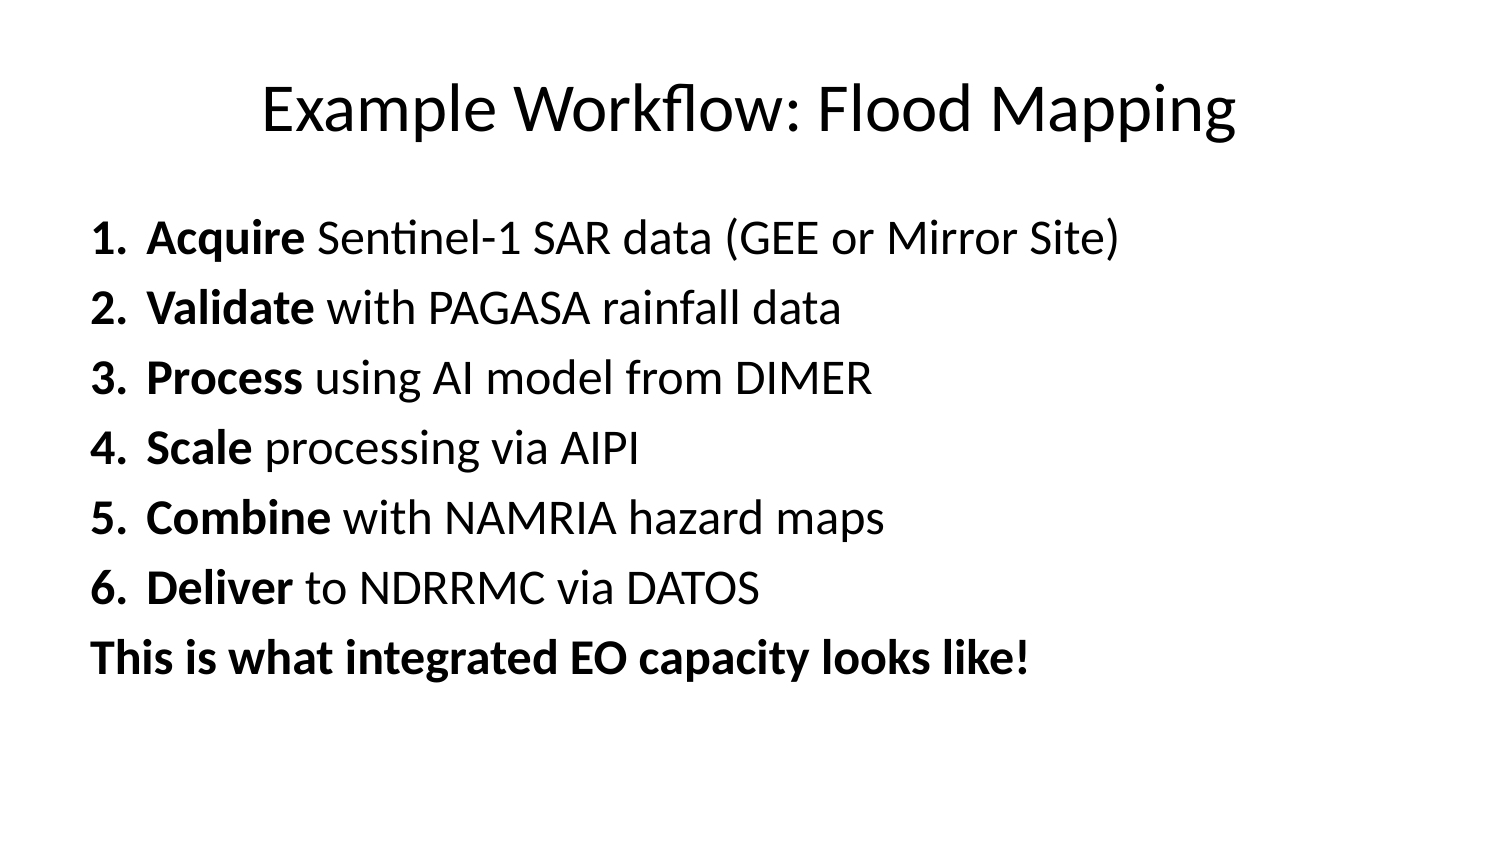

# Example Workflow: Flood Mapping
Acquire Sentinel-1 SAR data (GEE or Mirror Site)
Validate with PAGASA rainfall data
Process using AI model from DIMER
Scale processing via AIPI
Combine with NAMRIA hazard maps
Deliver to NDRRMC via DATOS
This is what integrated EO capacity looks like!